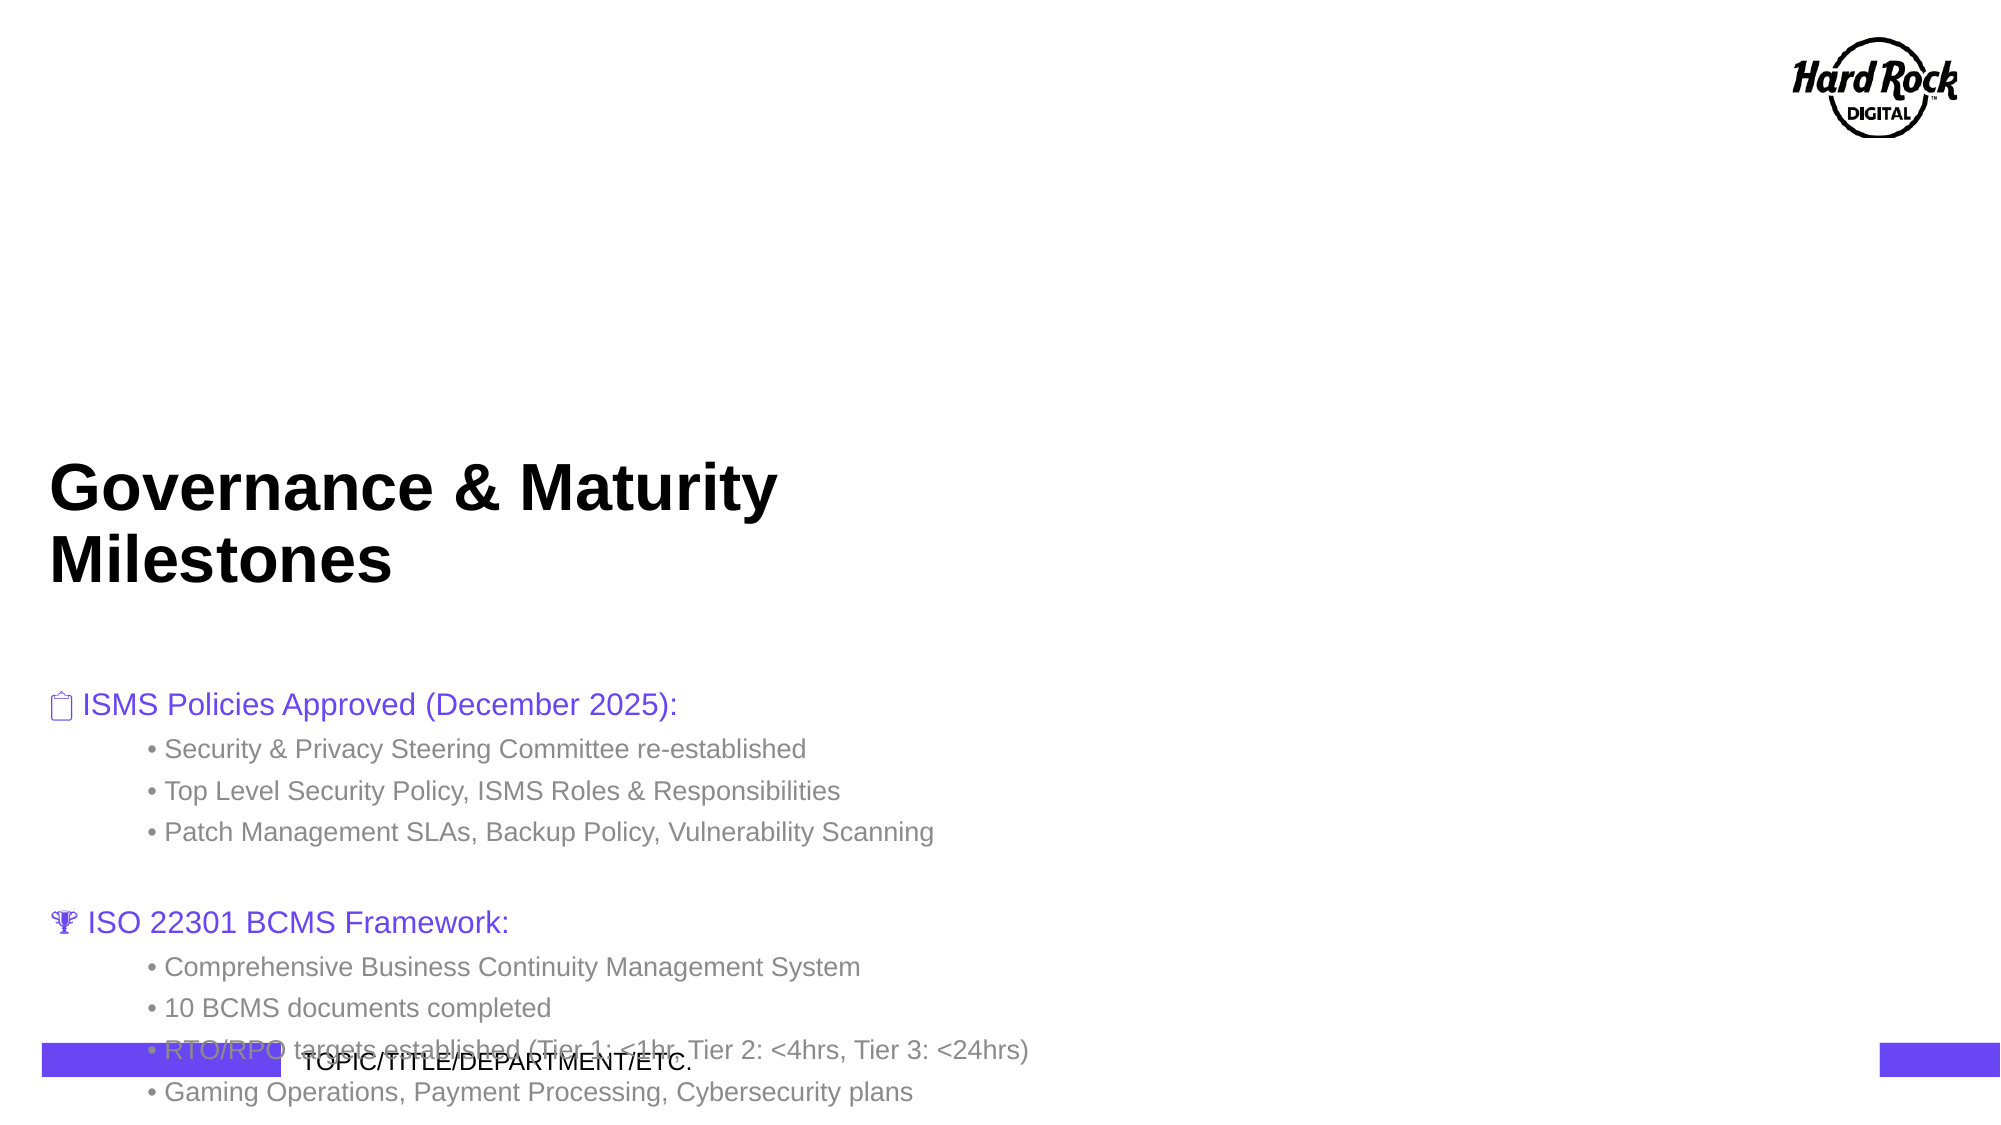

# Governance & Maturity Milestones

📋 ISMS Policies Approved (December 2025):
   • Security & Privacy Steering Committee re-established
   • Top Level Security Policy, ISMS Roles & Responsibilities
   • Patch Management SLAs, Backup Policy, Vulnerability Scanning

🏆 ISO 22301 BCMS Framework:
   • Comprehensive Business Continuity Management System
   • 10 BCMS documents completed
   • RTO/RPO targets established (Tier 1: <1hr, Tier 2: <4hrs, Tier 3: <24hrs)
   • Gaming Operations, Payment Processing, Cybersecurity plans

✅ ISO 27001 Gap Analysis:
   • 96 controls mapped across 36 systems
   • RACI matrix development
   • Foundation for ISO 27001 certification (aspirational)